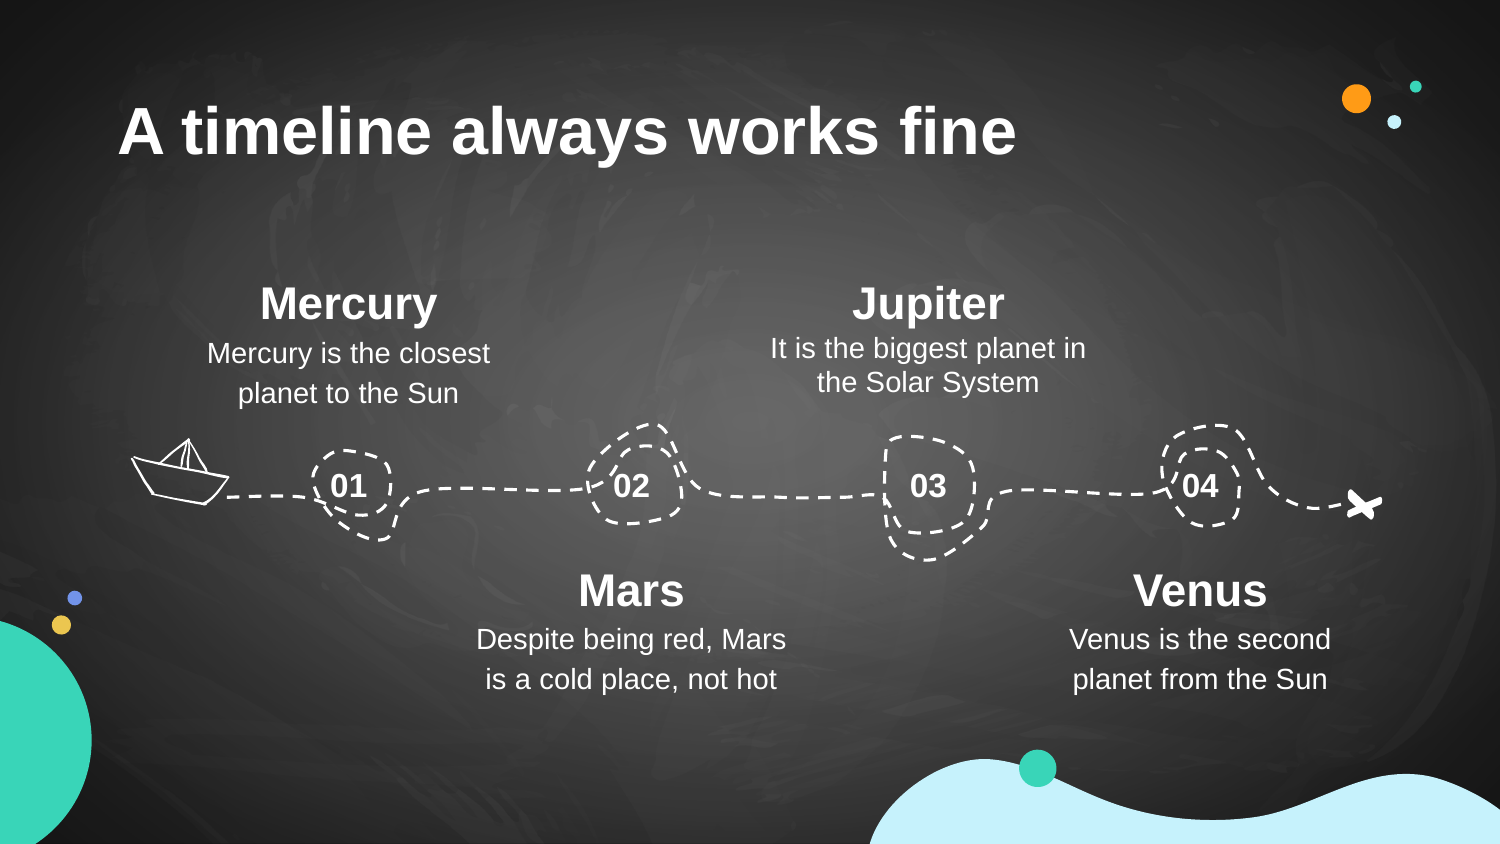

# A timeline always works fine
Mercury
Jupiter
Mercury is the closest planet to the Sun
It is the biggest planet in the Solar System

01
02
03
04

Mars
Venus
Despite being red, Mars is a cold place, not hot

Venus is the second planet from the Sun